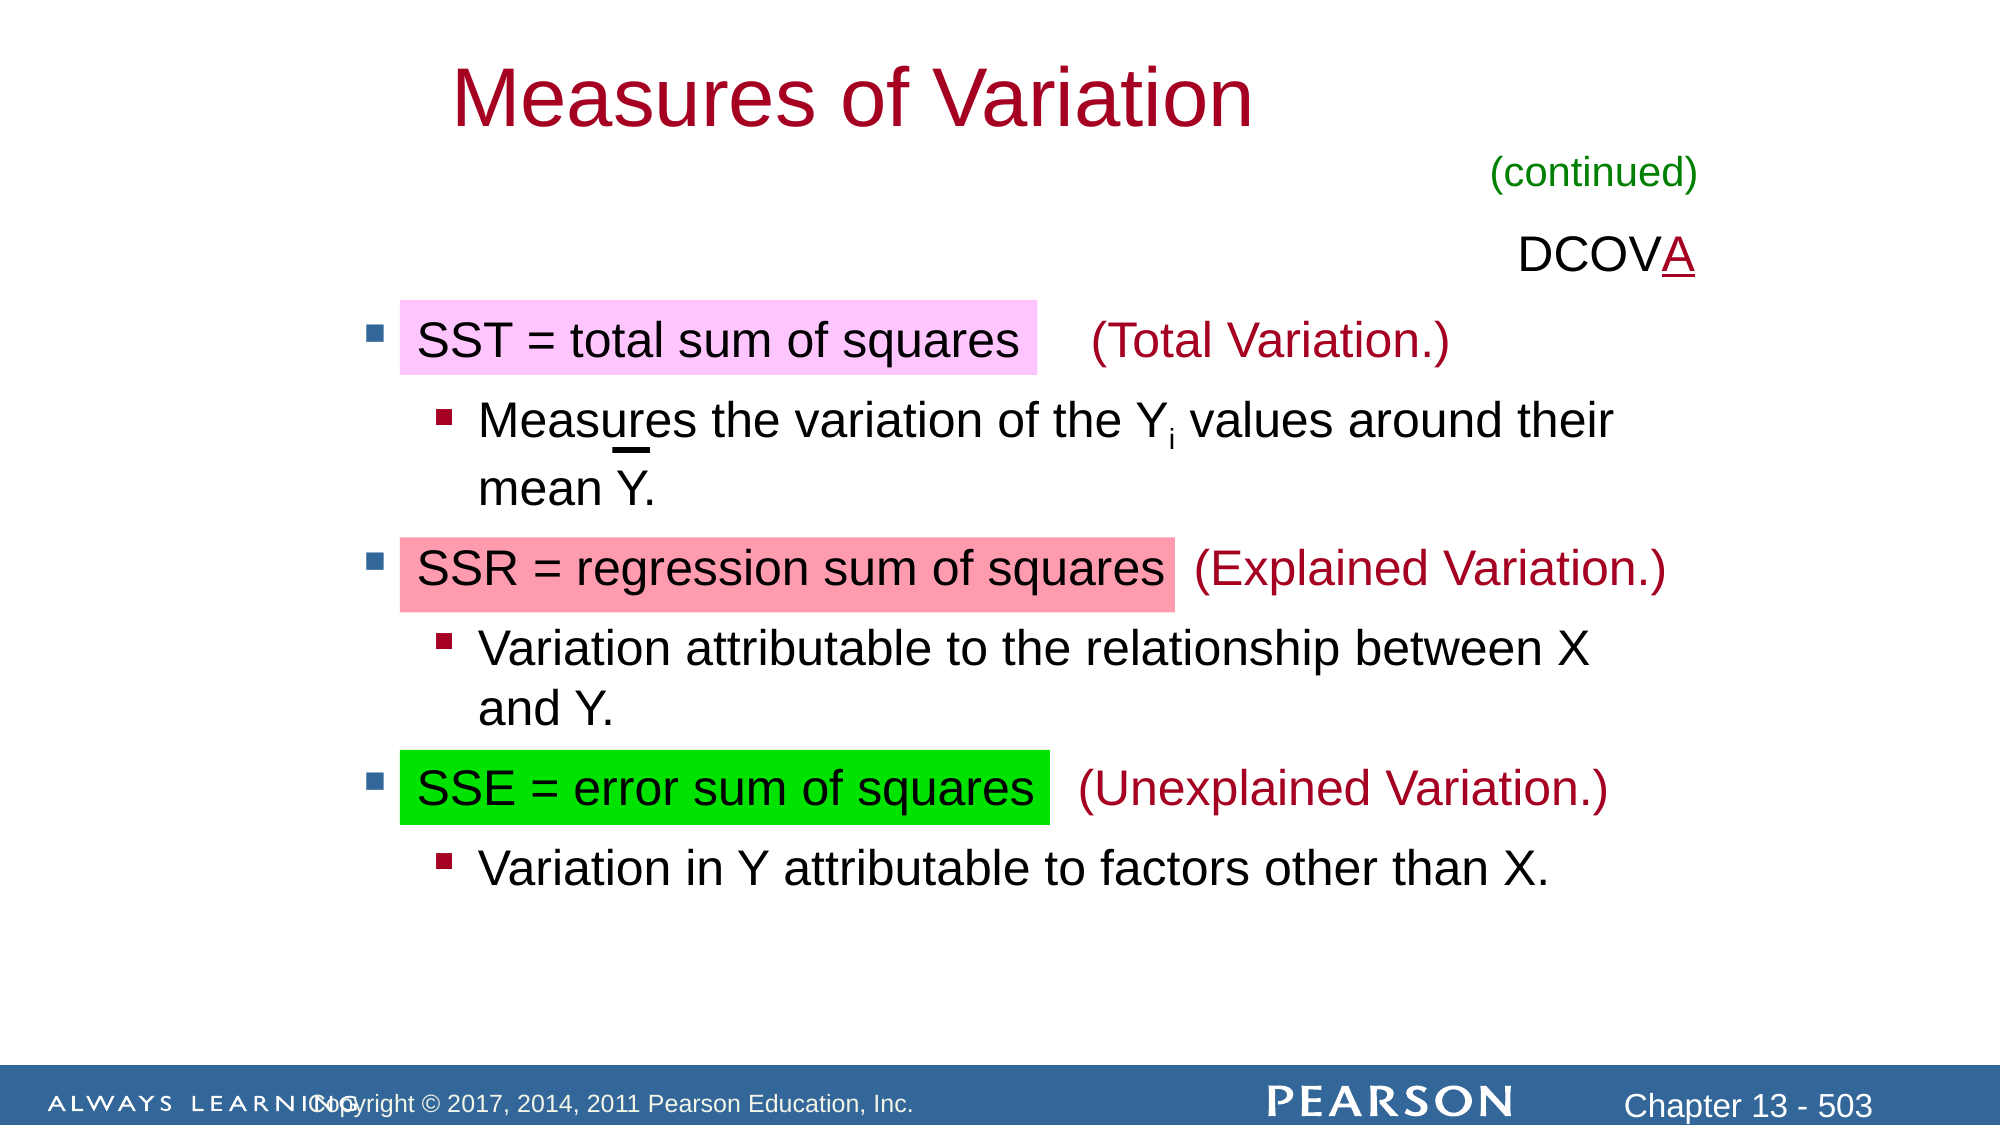

Measures of Variation
(continued)
DCOVA
SST = total sum of squares     (Total Variation.)
Measures the variation of the Yi values around their mean Y.
SSR = regression sum of squares  (Explained Variation.)
Variation attributable to the relationship between X and Y.
SSE = error sum of squares   (Unexplained Variation.)
Variation in Y attributable to factors other than X.